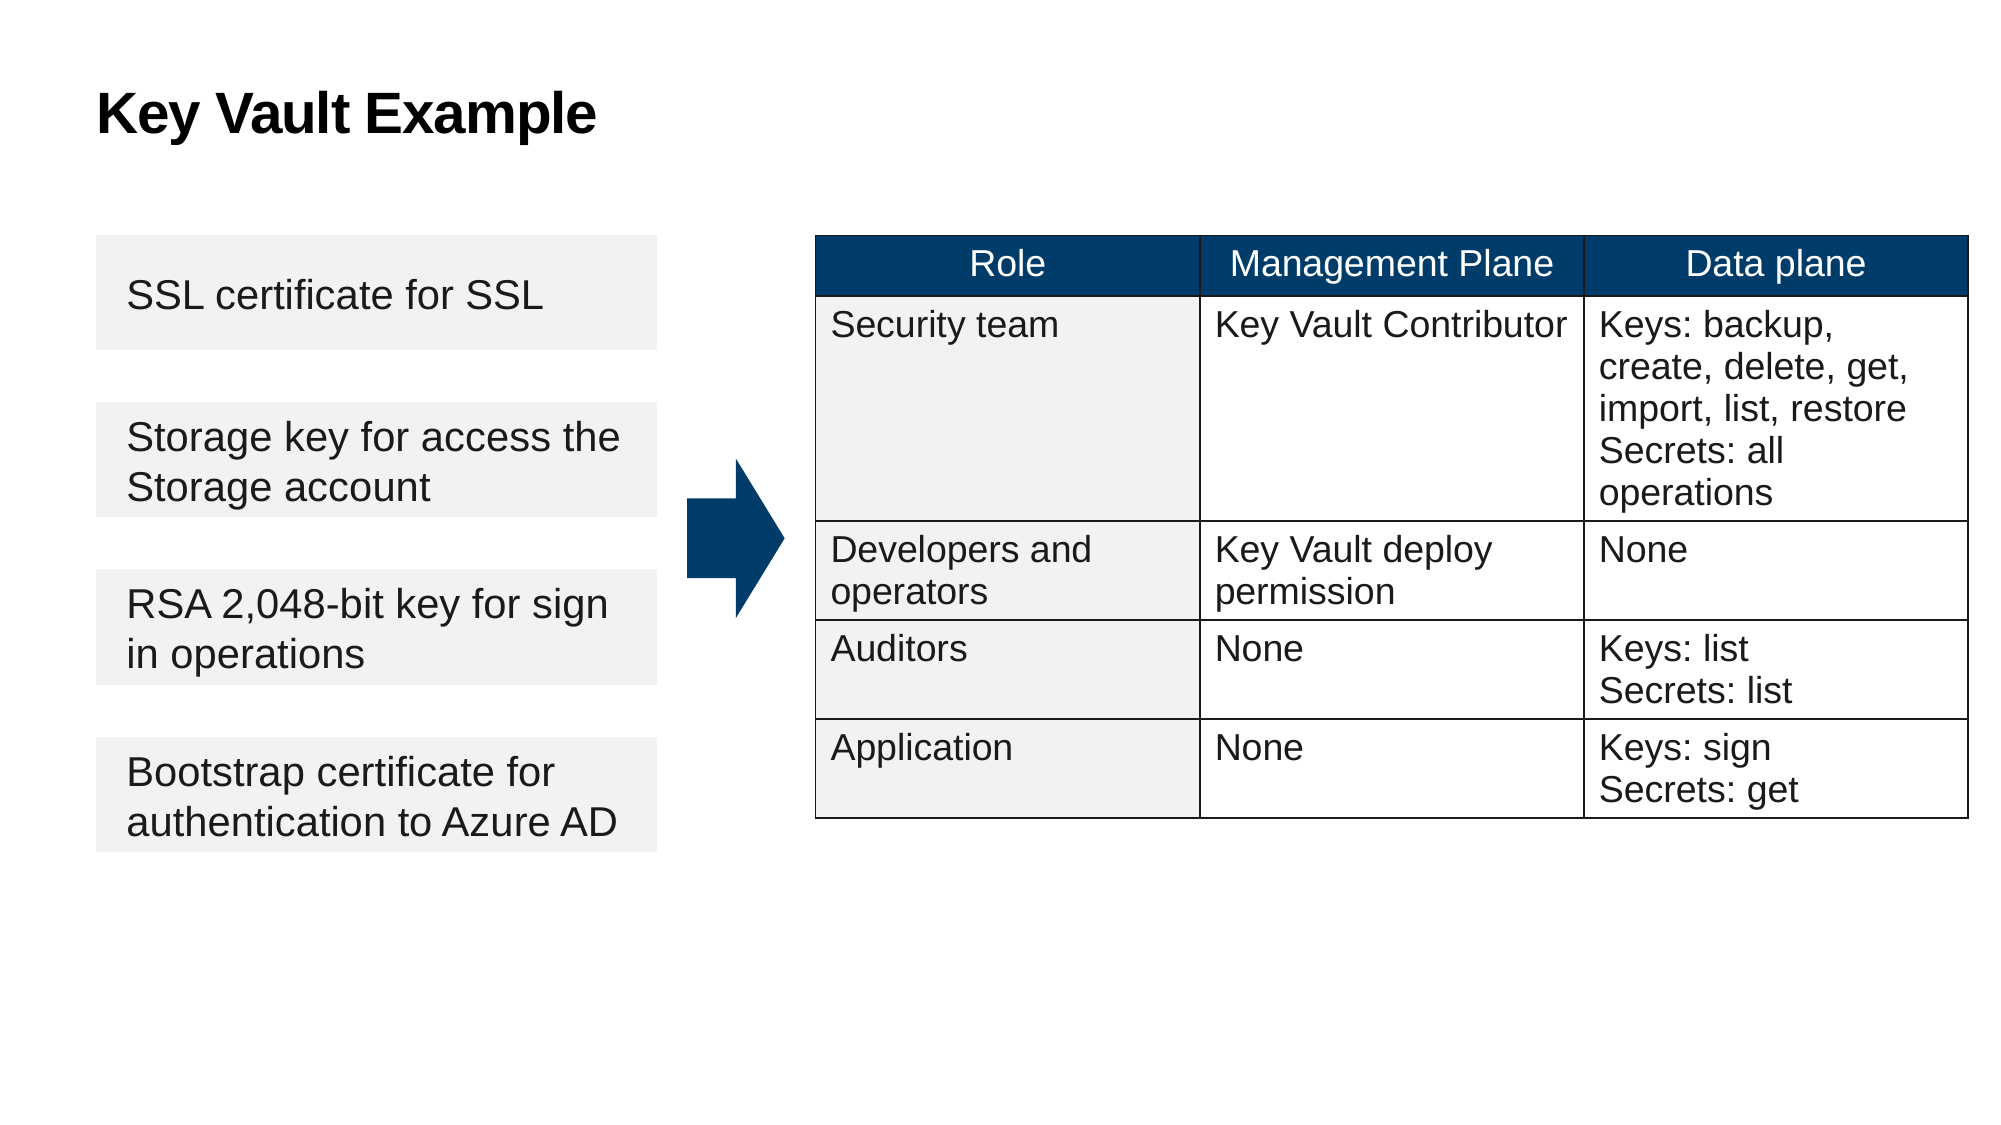

# Key Vault Example
SSL certificate for SSL
| Role | Management Plane | Data plane |
| --- | --- | --- |
| Security team | Key Vault Contributor | Keys: backup, create, delete, get, import, list, restore Secrets: all operations |
| Developers and operators | Key Vault deploy permission | None |
| Auditors | None | Keys: list Secrets: list |
| Application | None | Keys: sign Secrets: get |
Storage key for access the Storage account

RSA 2,048-bit key for sign in operations
Bootstrap certificate for authentication to Azure AD